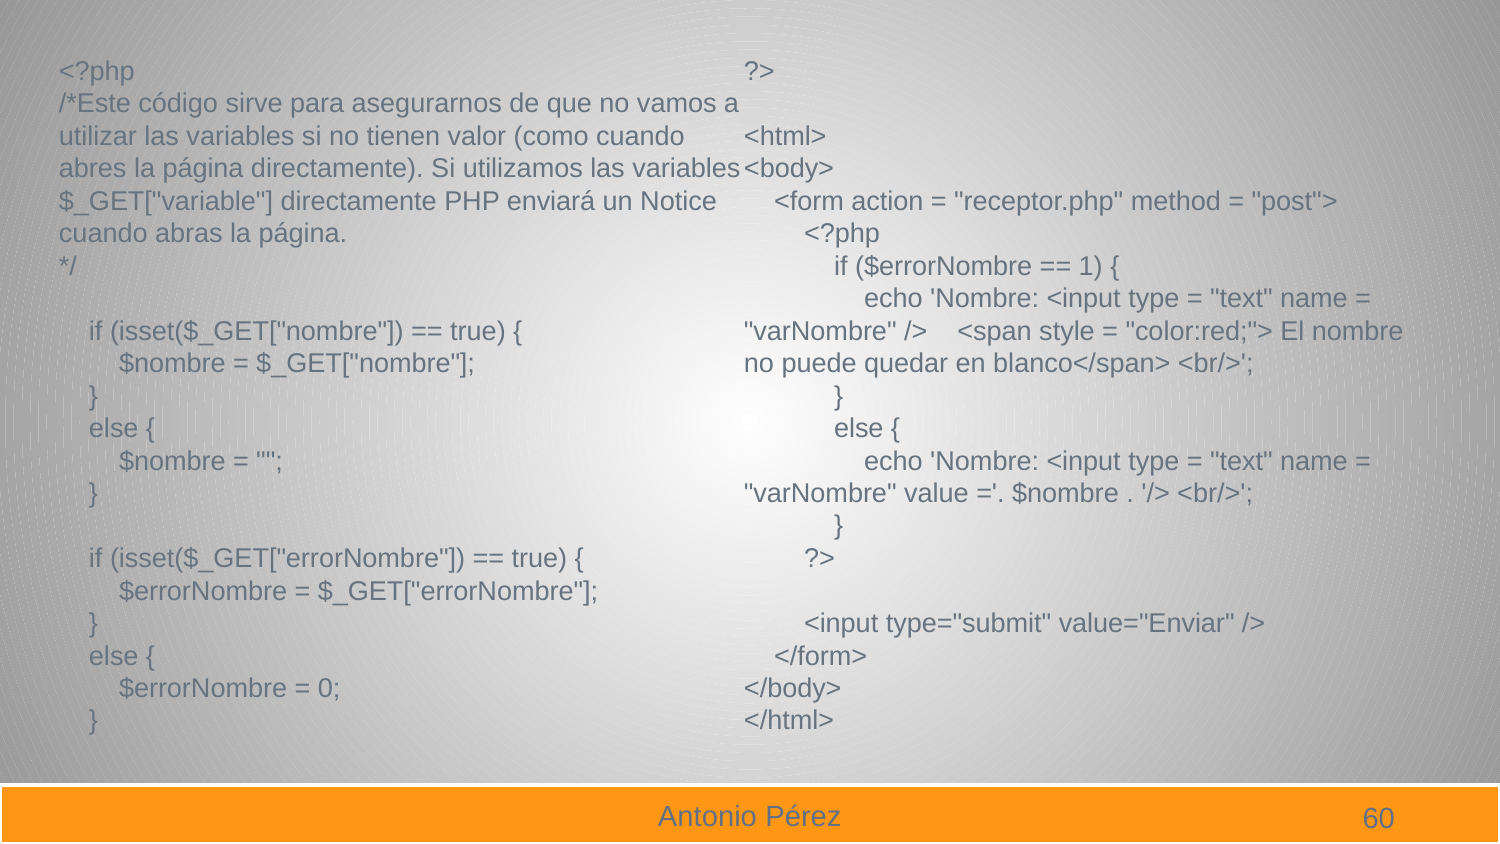

<?php
/*Este código sirve para asegurarnos de que no vamos a utilizar las variables si no tienen valor (como cuando abres la página directamente). Si utilizamos las variables $_GET["variable"] directamente PHP enviará un Notice cuando abras la página.
*/
    if (isset($_GET["nombre"]) == true) {
        $nombre = $_GET["nombre"];
    }
    else {
        $nombre = "";
    }
   
    if (isset($_GET["errorNombre"]) == true) {
        $errorNombre = $_GET["errorNombre"];
    }
    else {
        $errorNombre = 0;
    }
?>
<html>
<body>
    <form action = "receptor.php" method = "post">
        <?php
            if ($errorNombre == 1) {
                echo 'Nombre: <input type = "text" name = "varNombre" />    <span style = "color:red;"> El nombre no puede quedar en blanco</span> <br/>';
            }
            else {
                echo 'Nombre: <input type = "text" name = "varNombre" value ='. $nombre . '/> <br/>';
            }
        ?>
             
        <input type="submit" value="Enviar" />
    </form>
</body>
</html>
60